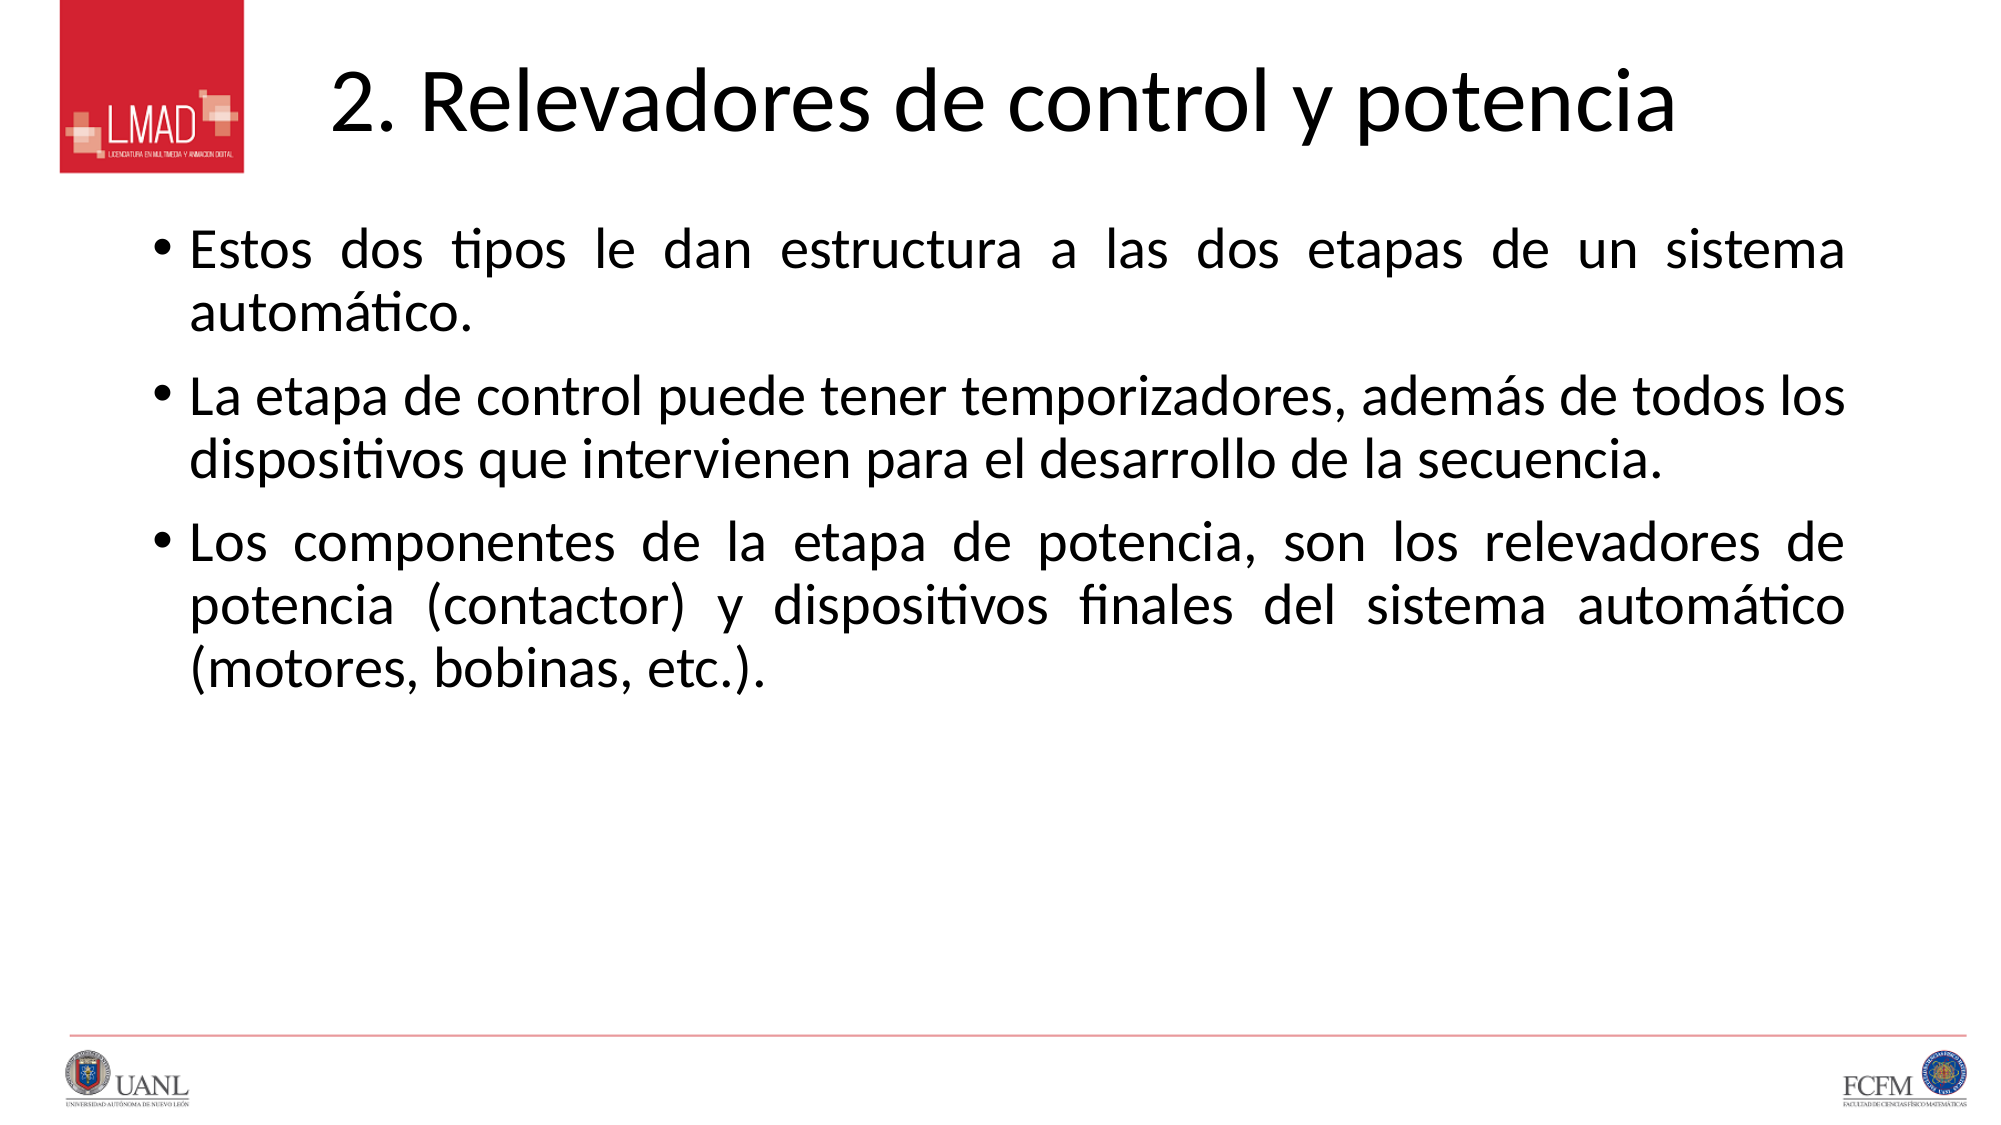

# 2. Relevadores de control y potencia
Estos dos tipos le dan estructura a las dos etapas de un sistema automático.
La etapa de control puede tener temporizadores, además de todos los dispositivos que intervienen para el desarrollo de la secuencia.
Los componentes de la etapa de potencia, son los relevadores de potencia (contactor) y dispositivos finales del sistema automático (motores, bobinas, etc.).